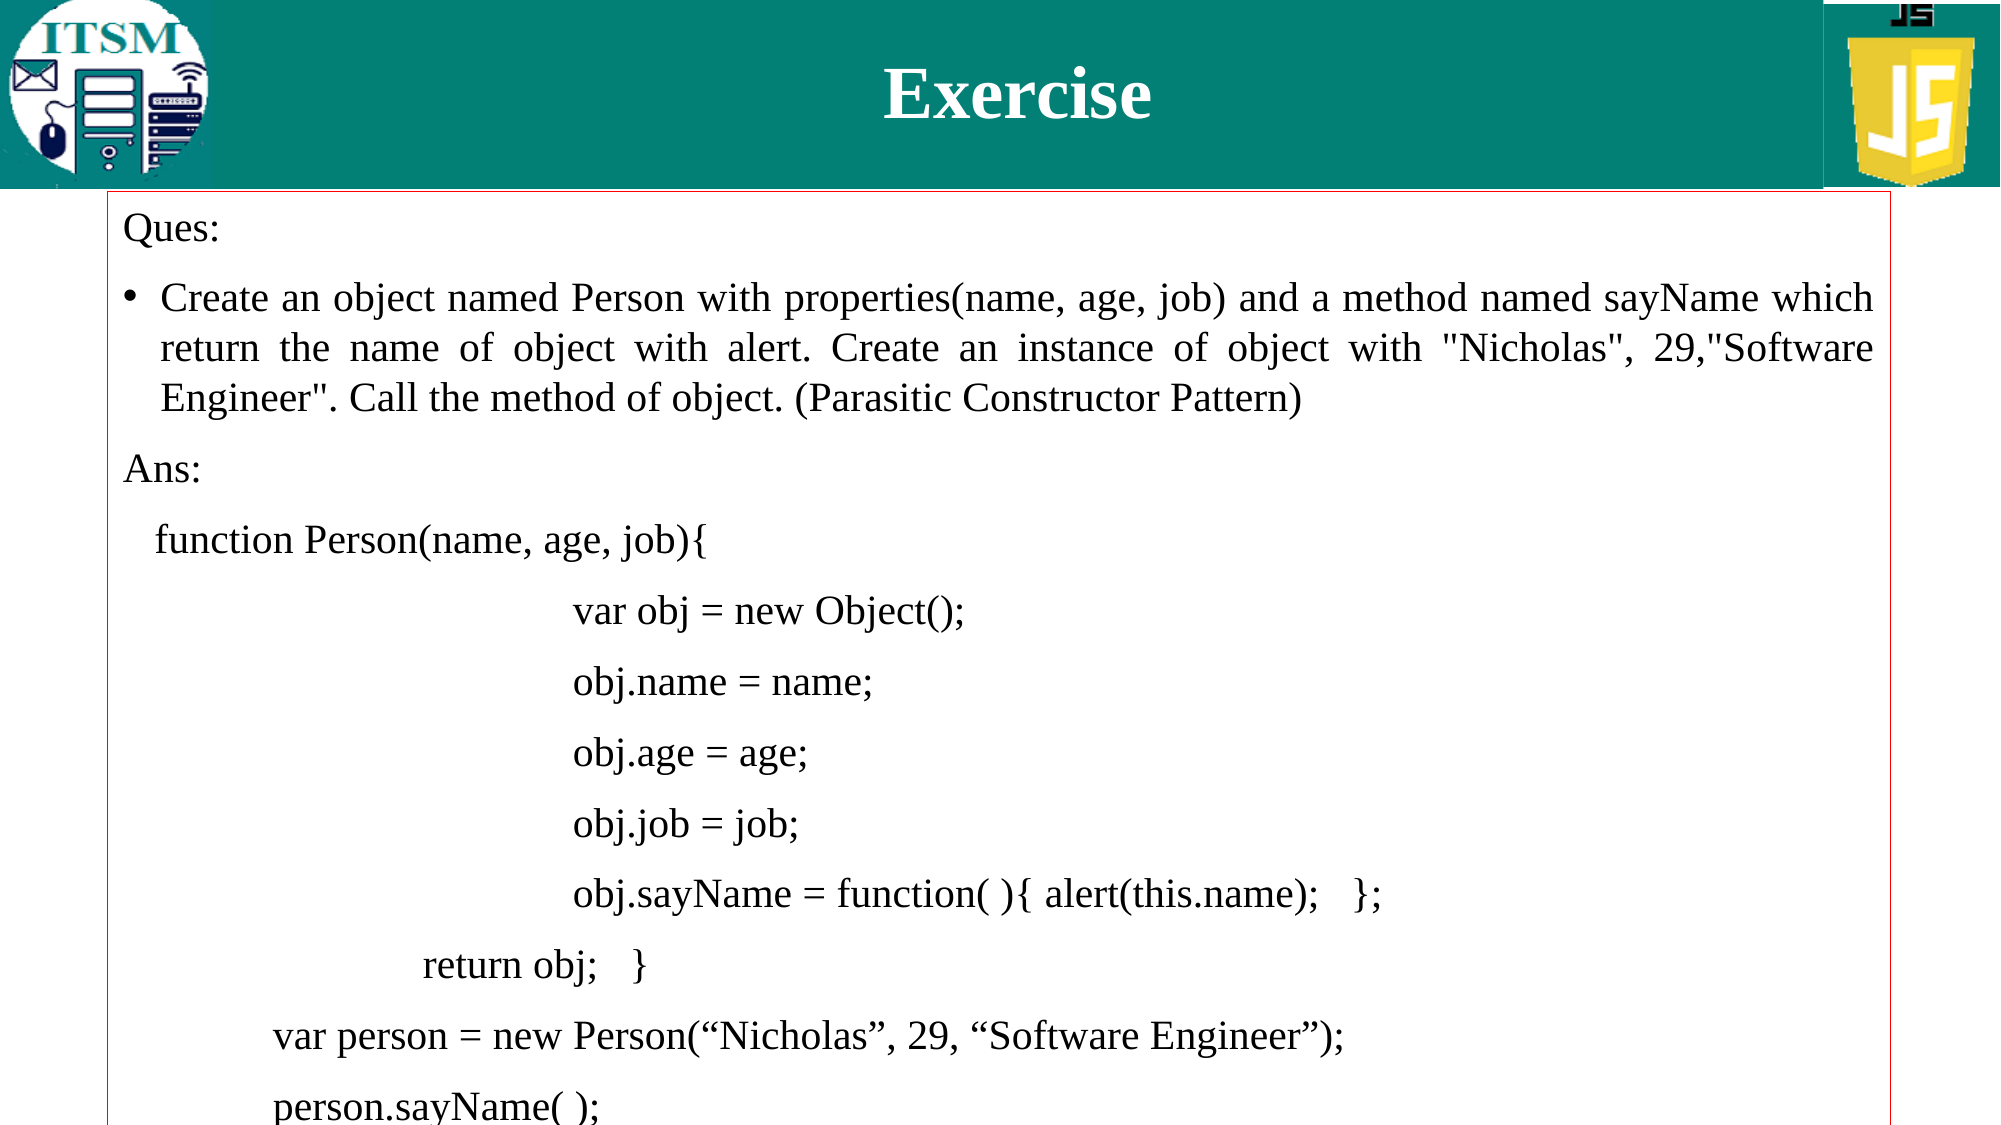

# Exercise
Ques:
Create an object named Person with properties(name, age, job) and a method named sayName which return the name of object with alert. Create an instance of object with "Nicholas", 29,"Software Engineer". Call the method of object. (Parasitic Constructor Pattern)
Ans:
   function Person(name, age, job){
			var obj = new Object();
			obj.name = name;
			obj.age = age;
			obj.job = job;
			obj.sayName = function( ){ alert(this.name);   };
		return obj;   }
	var person = new Person(“Nicholas”, 29, “Software Engineer”);
	person.sayName( );